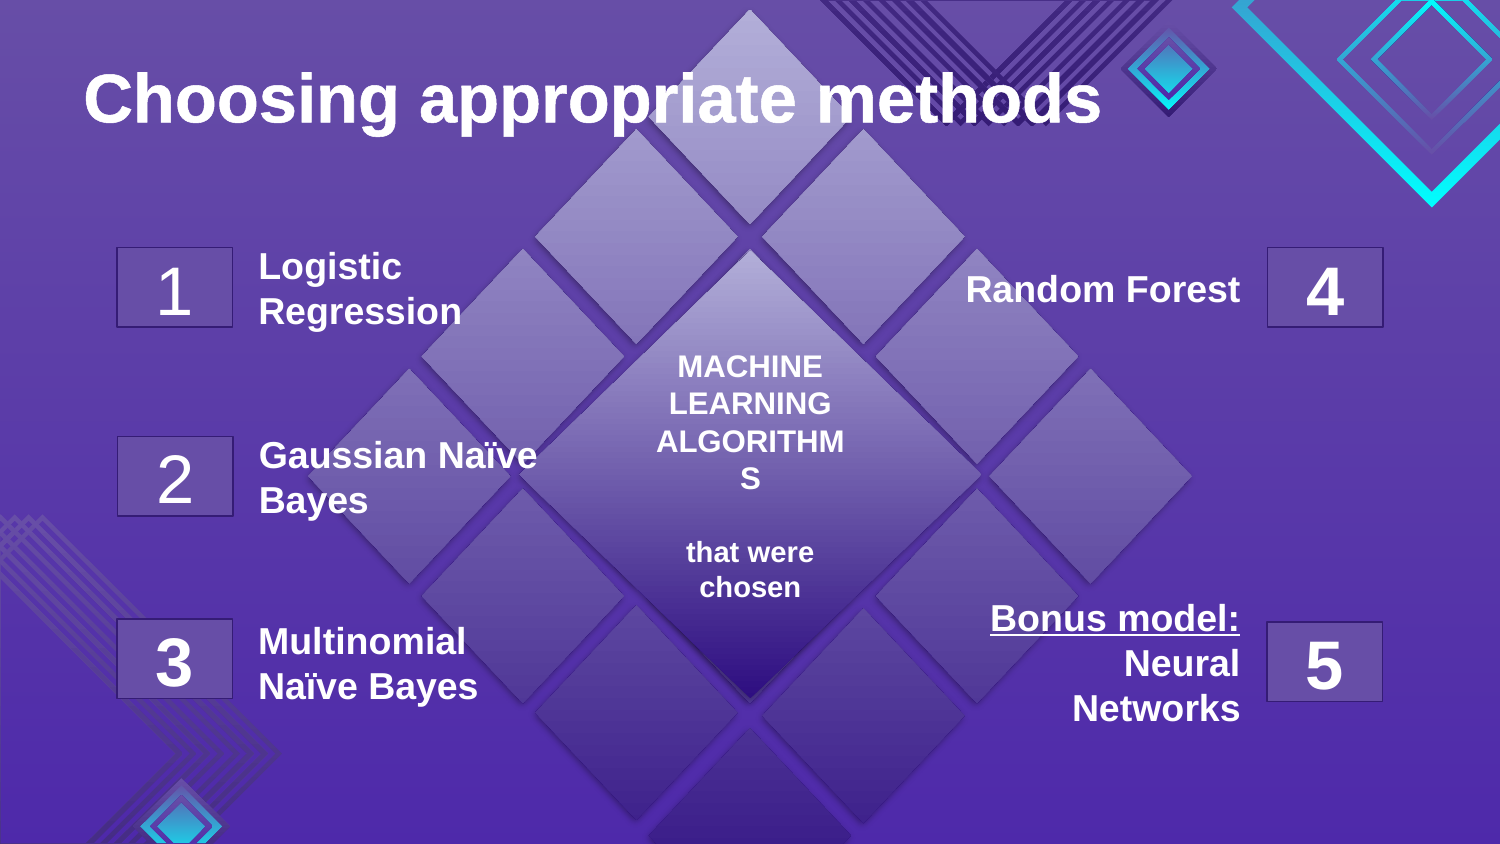

Choosing appropriate methods
# 1
4
Logistic Regression
Random Forest
MACHINE LEARNING ALGORITHMS

that were chosen
2
Gaussian Naïve Bayes
3
Multinomial Naïve Bayes
Bonus model: Neural Networks
5